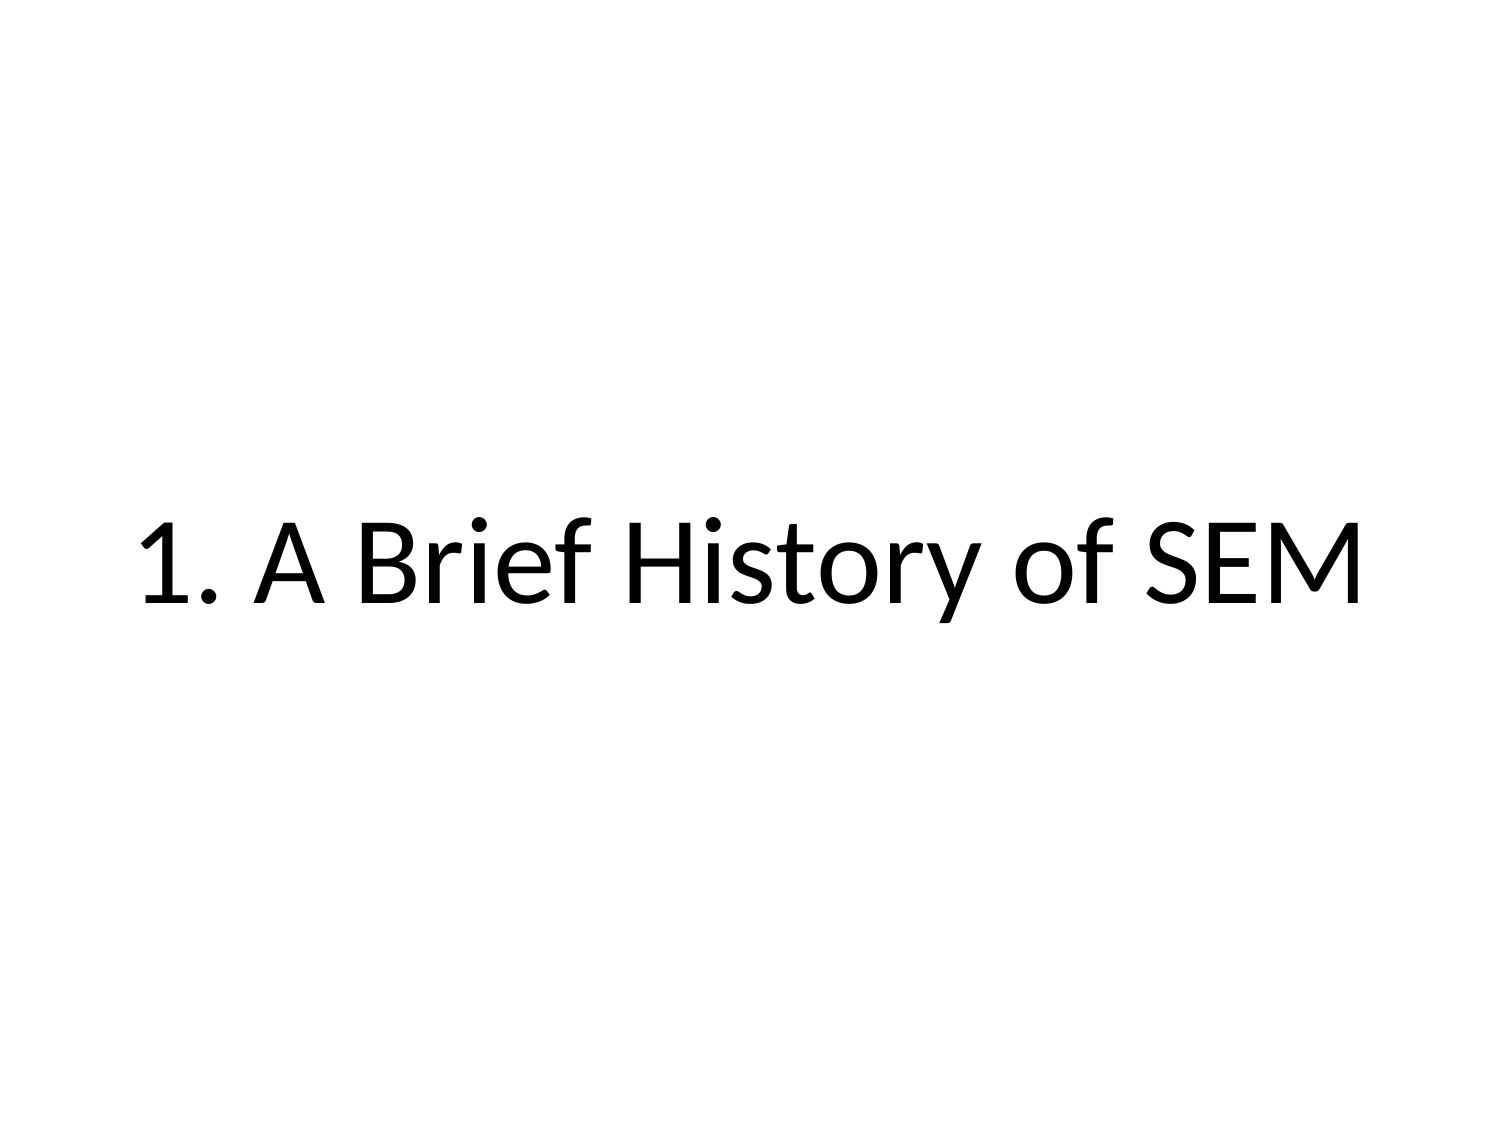

# 1. A Brief History of SEM